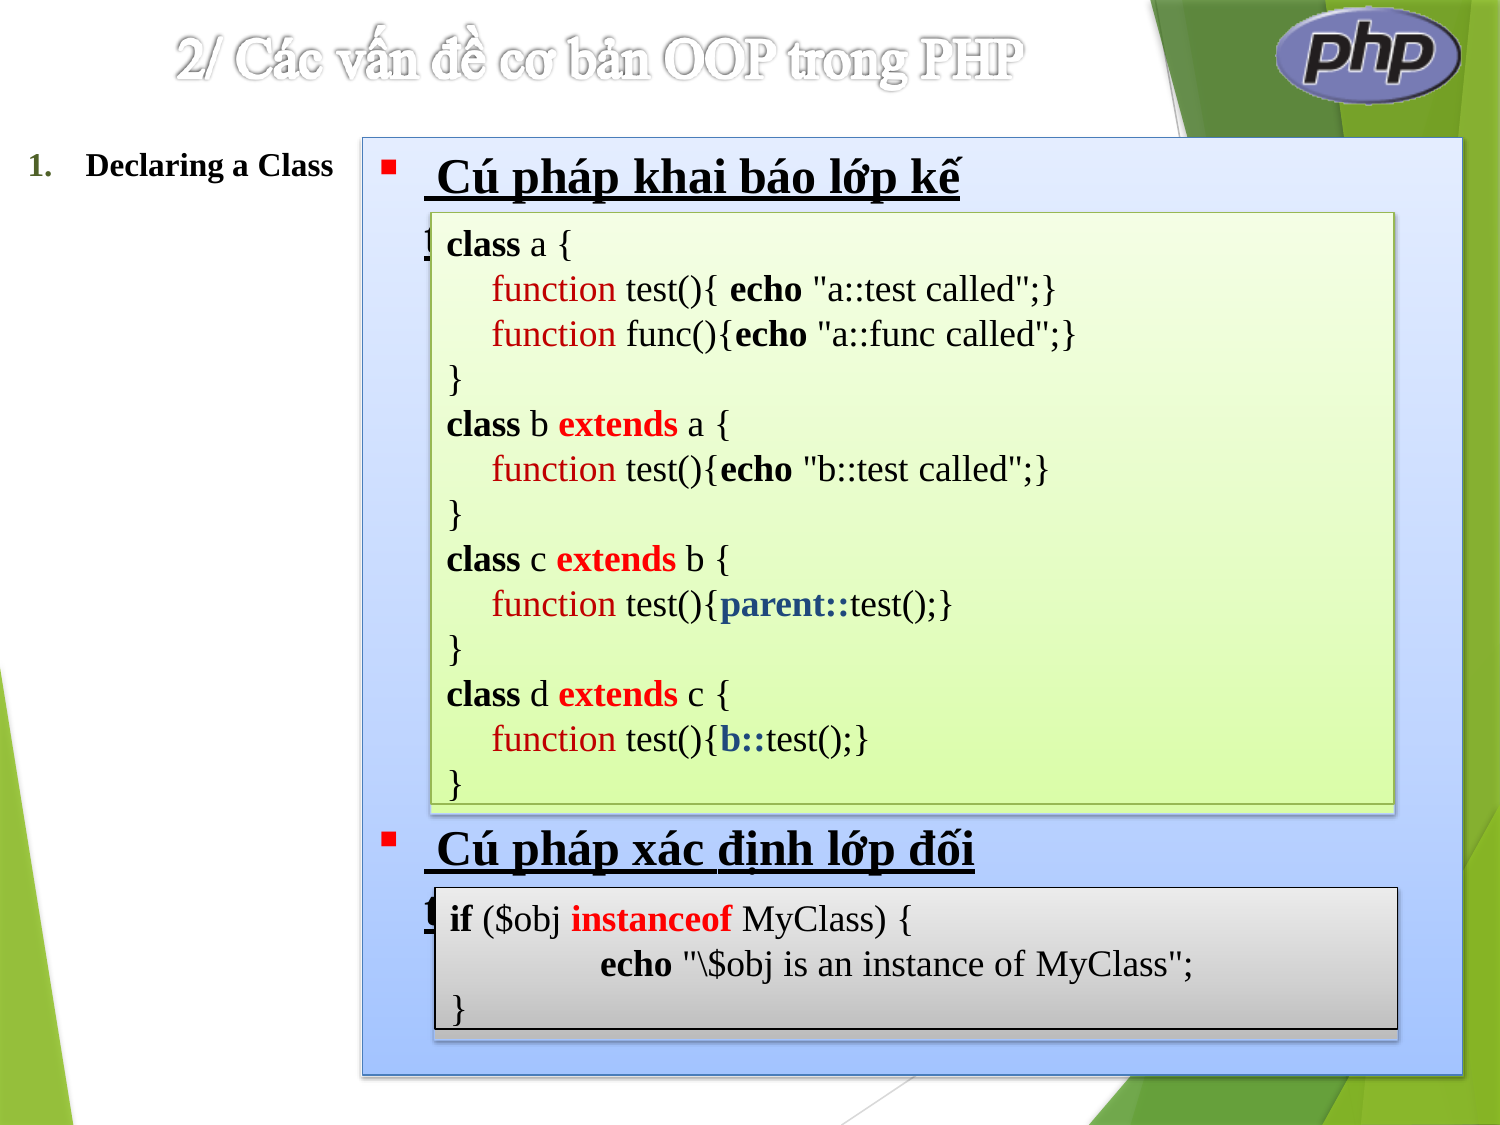

Cú pháp khai báo lớp kế thừa:
1.	Declaring a Class

class a {
function test(){ echo "a::test called";}  function func(){echo "a::func called";}
}
class b extends a {
function test(){echo "b::test called";}
}
class c extends b {
function test(){parent::test();}
}
class d extends c {
function test(){b::test();}
}
 Cú pháp xác định lớp đối tượng:

if ($obj instanceof MyClass) {
echo "\$obj is an instance of MyClass";
}